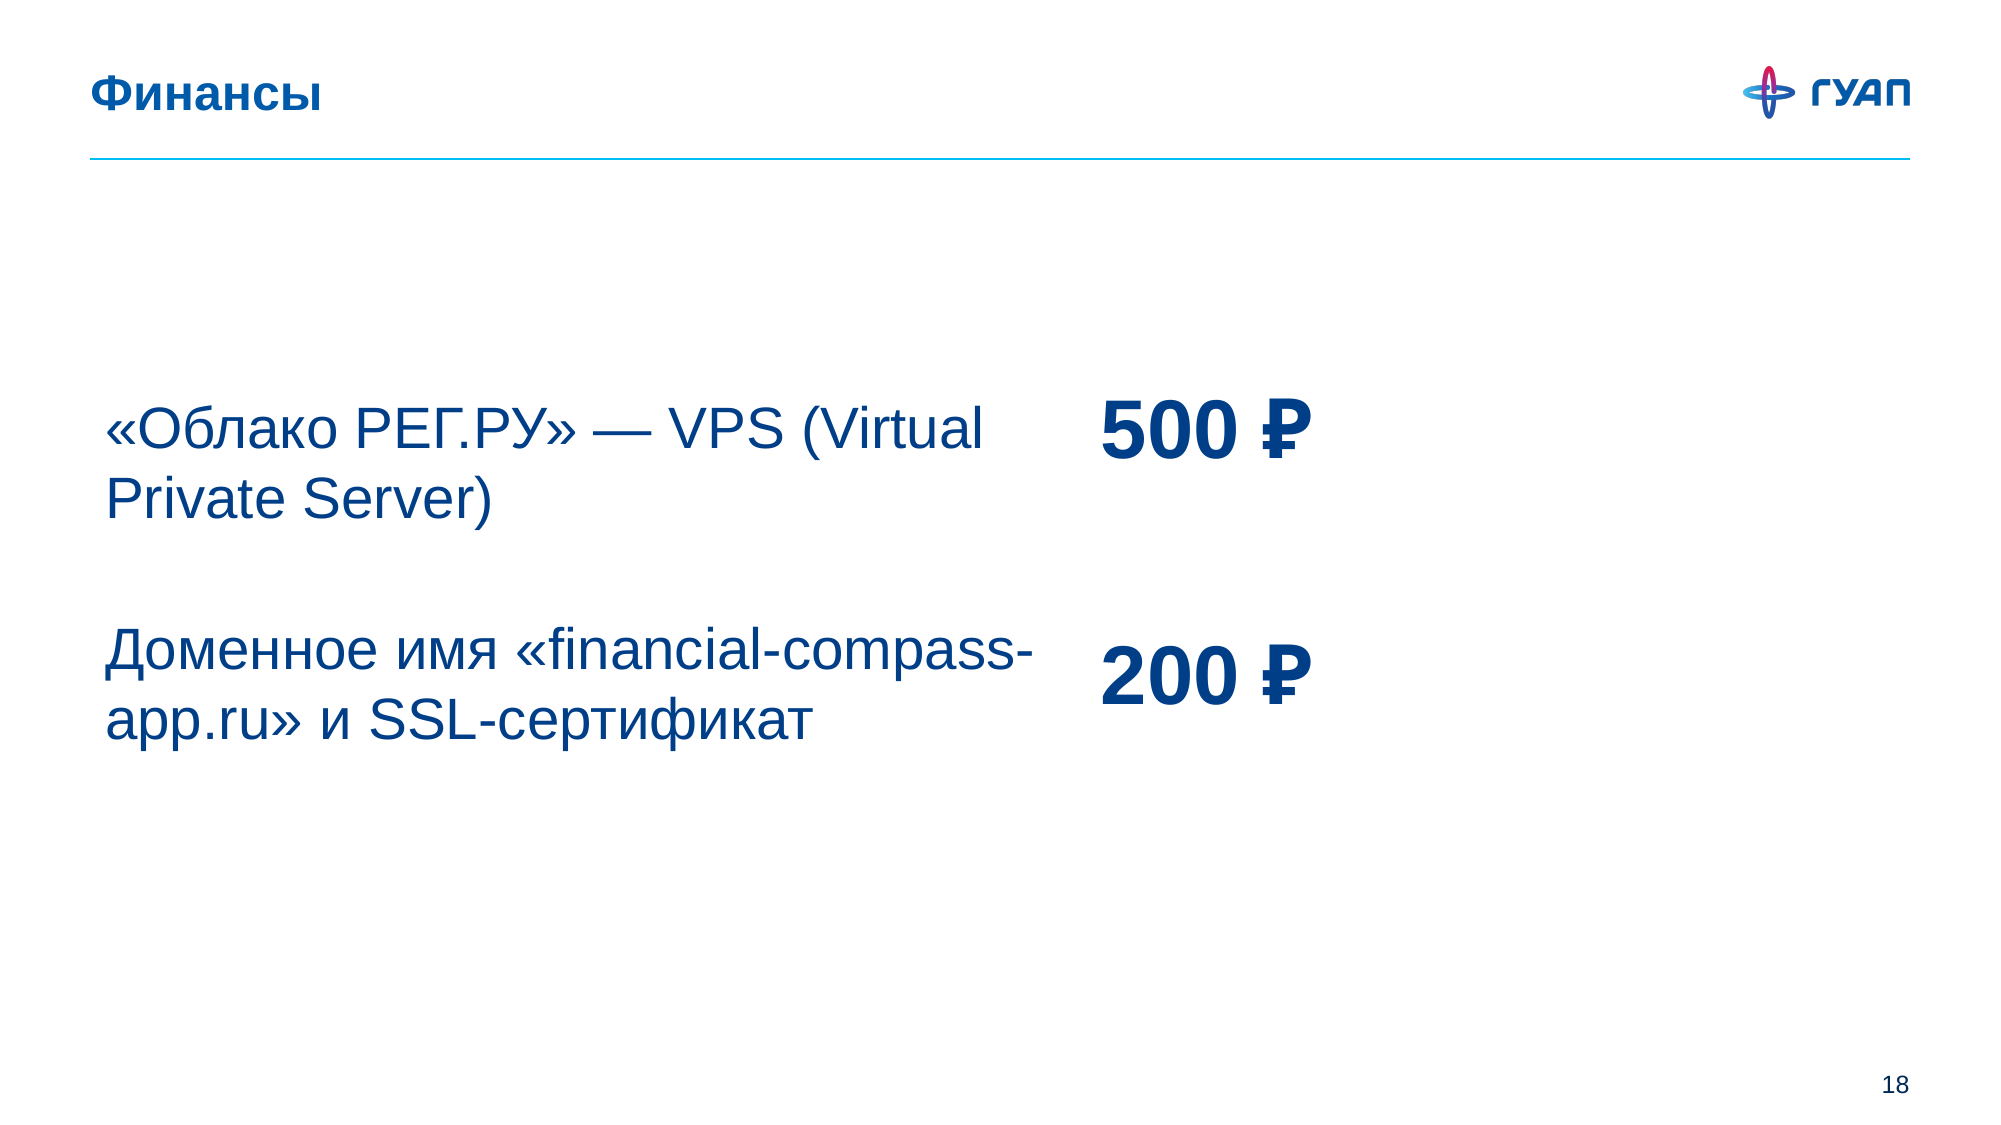

# Финансы
500 ₽
«Облако РЕГ.РУ» — VPS (Virtual Private Server)
Доменное имя «financial-compass-app.ru» и SSL-сертификат
200 ₽